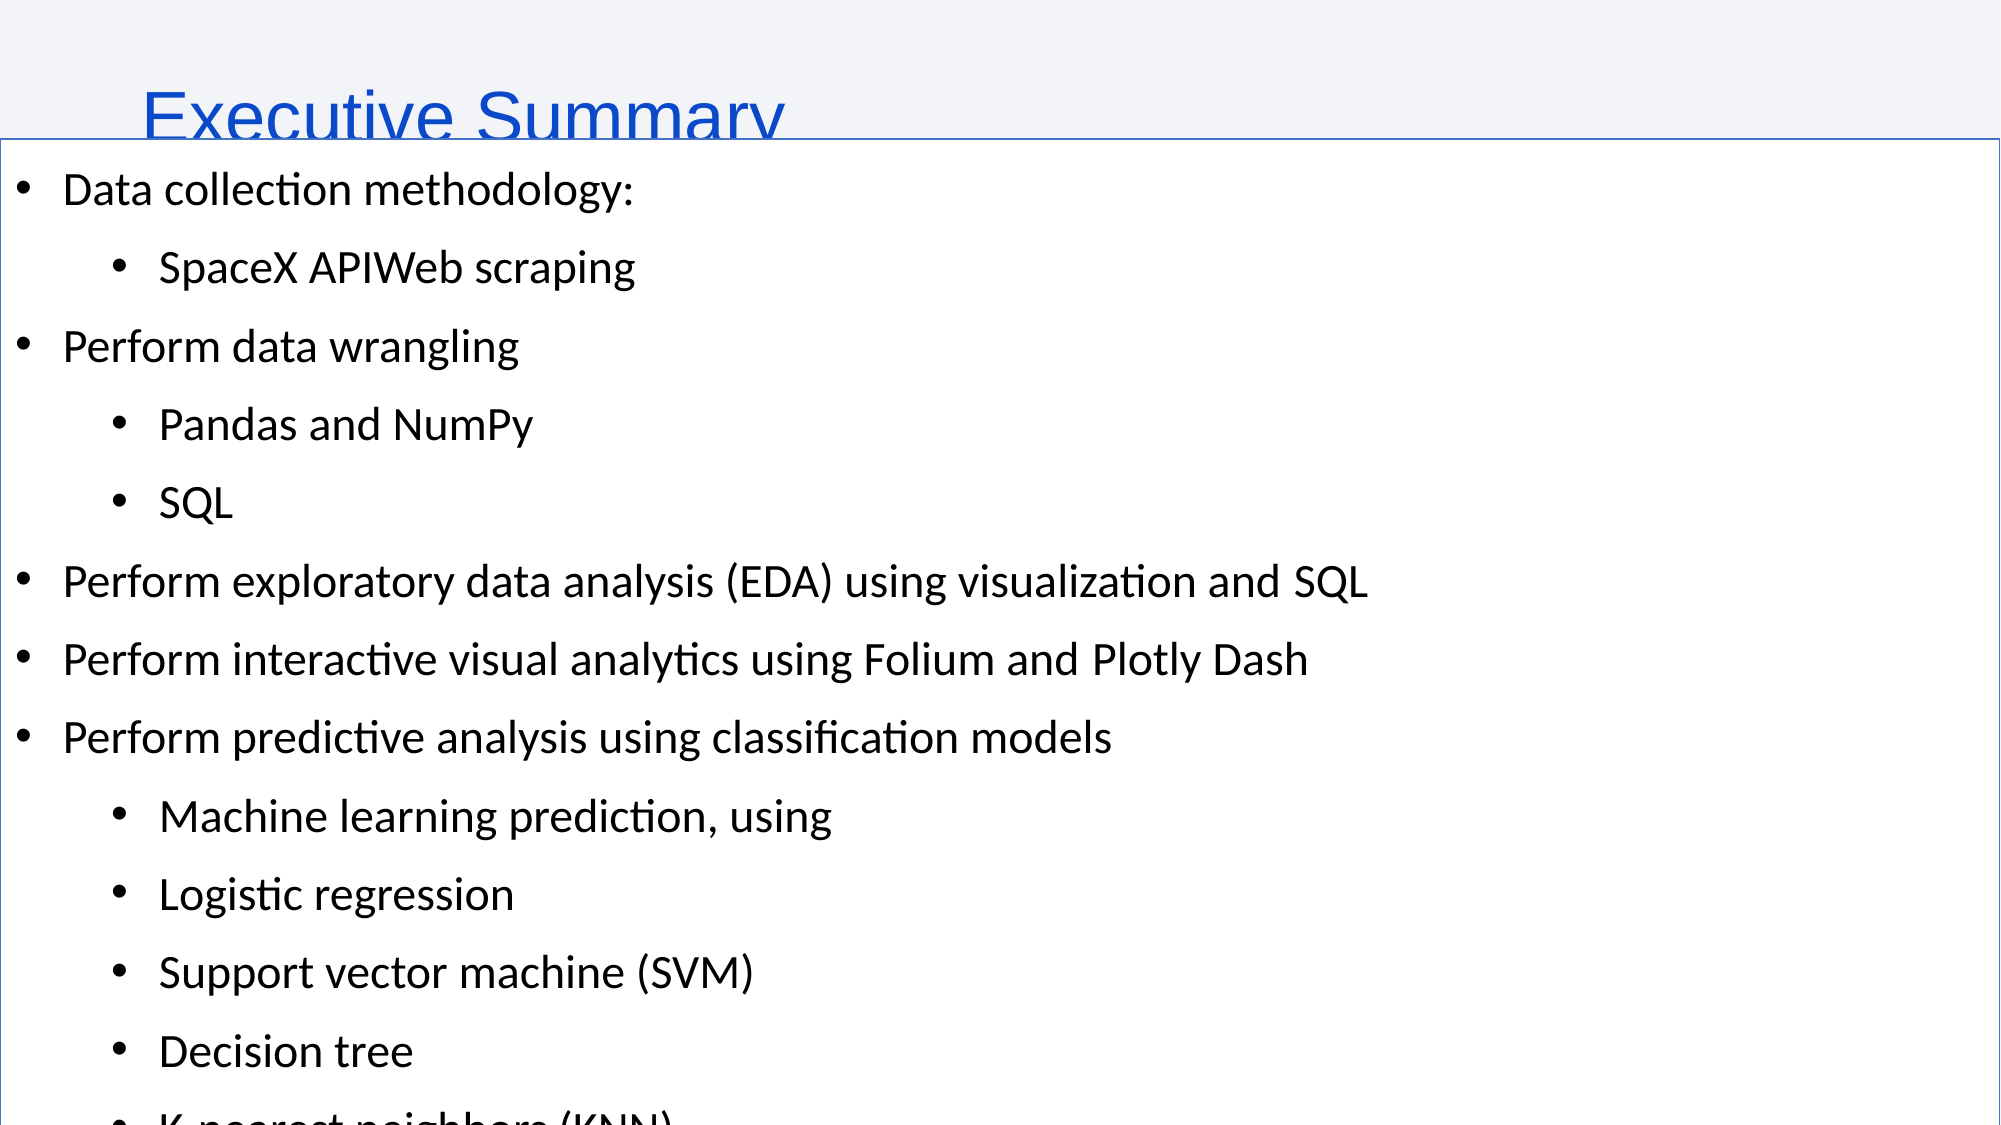

Executive Summary
Data collection methodology:
SpaceX APIWeb scraping
Perform data wrangling
Pandas and NumPy
SQL
Perform exploratory data analysis (EDA) using visualization and SQL
Perform interactive visual analytics using Folium and Plotly Dash
Perform predictive analysis using classification models
Machine learning prediction, using
Logistic regression
Support vector machine (SVM)
Decision tree
K-nearest neighbors (KNN)

6